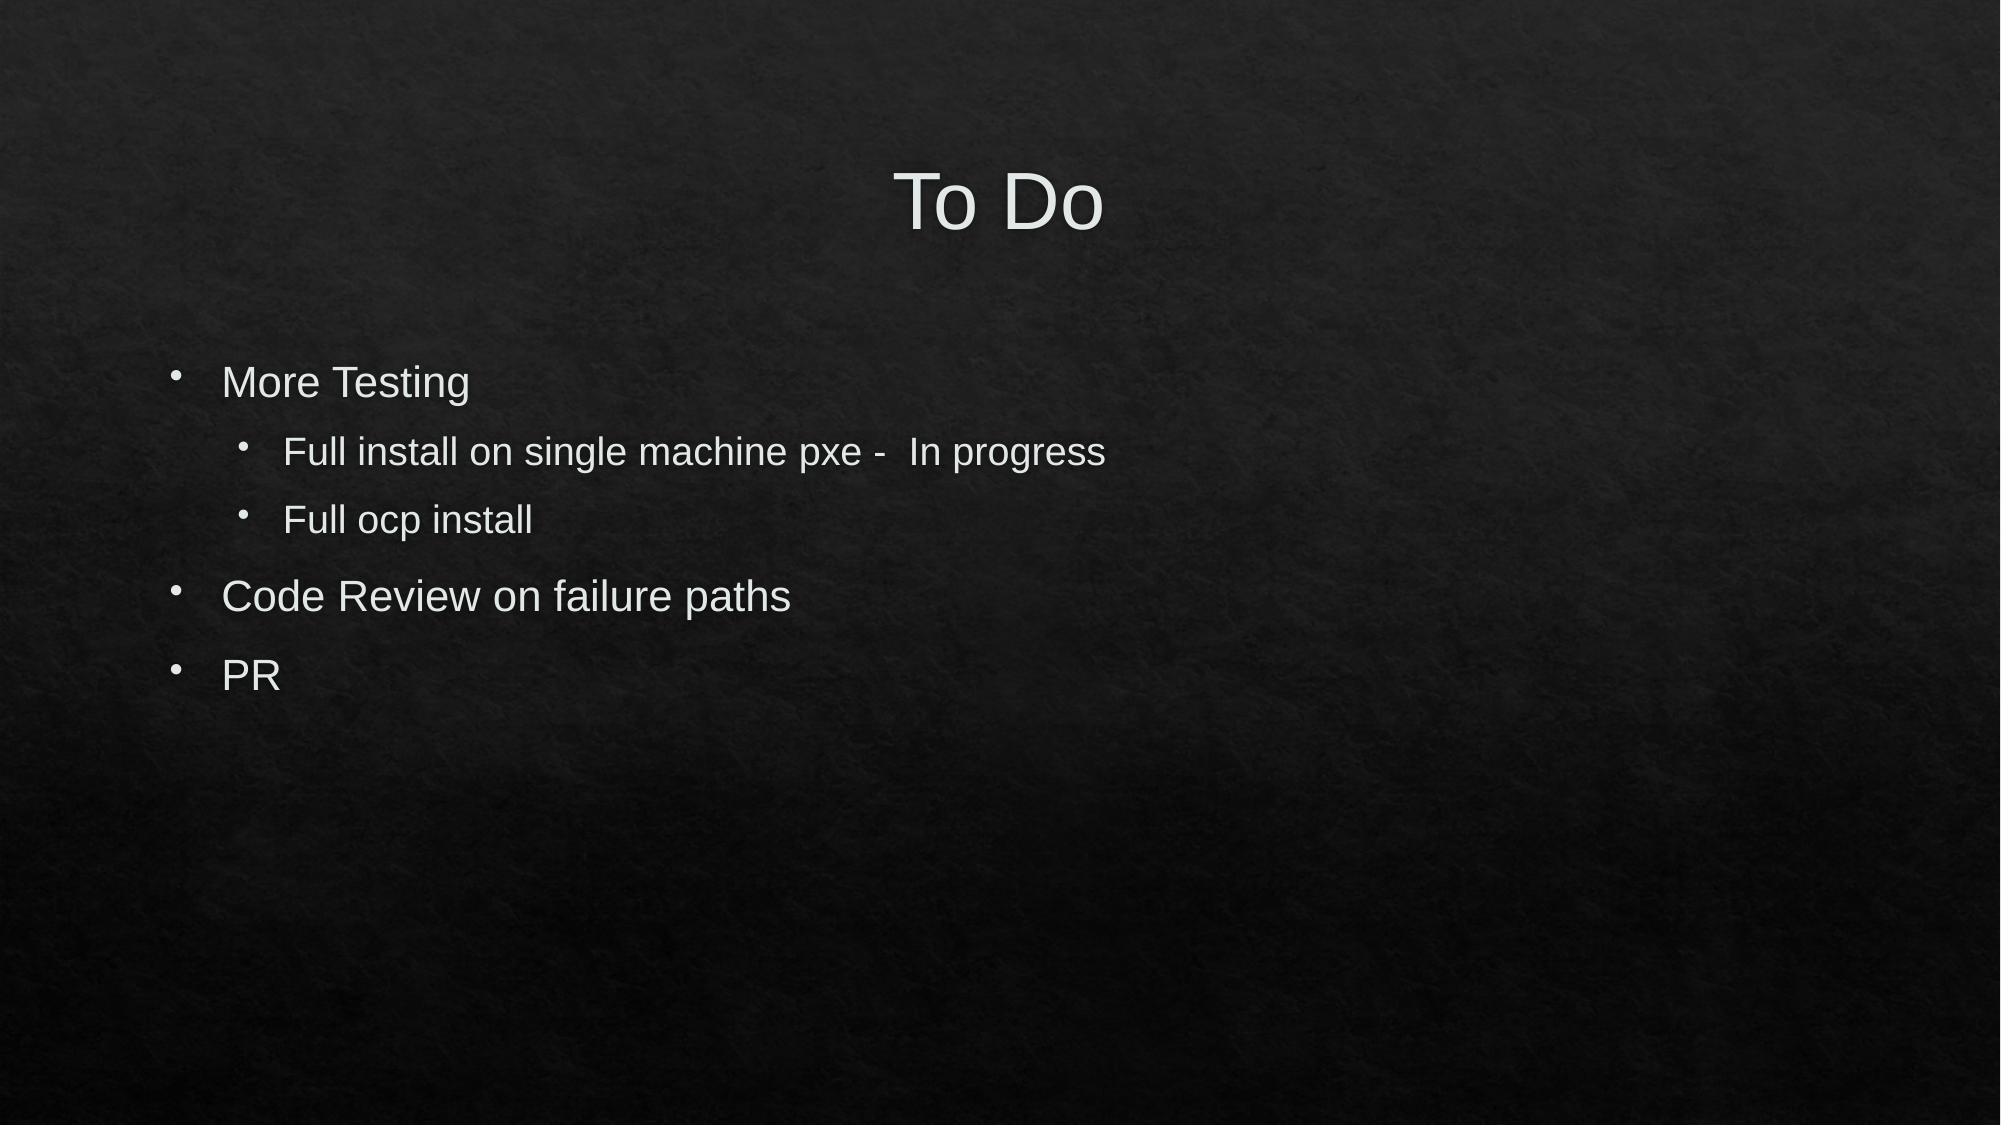

# To Do
More Testing
Full install on single machine pxe -  In progress
Full ocp install
Code Review on failure paths
PR